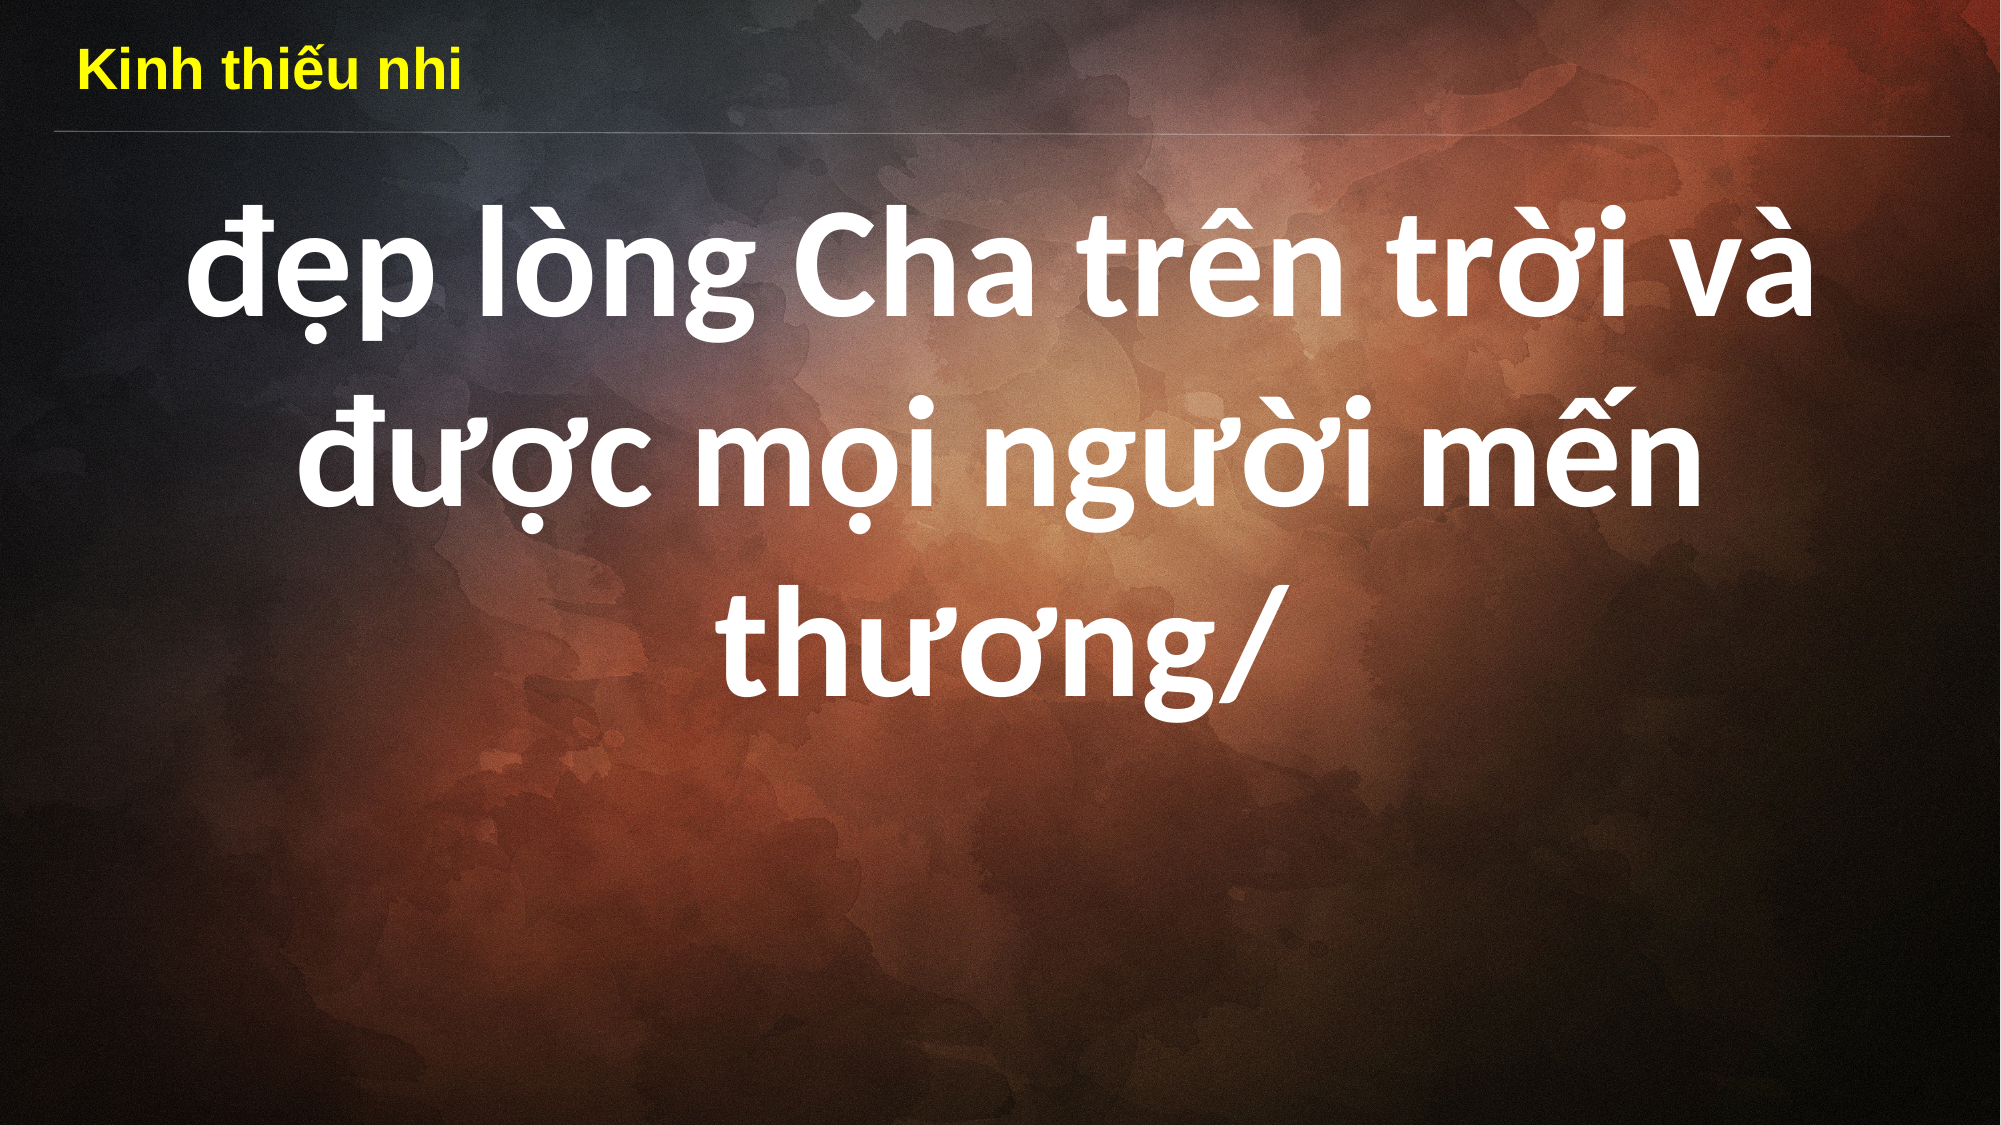

Kinh thiếu nhi
đẹp lòng Cha trên trời và được mọi người mến thương/